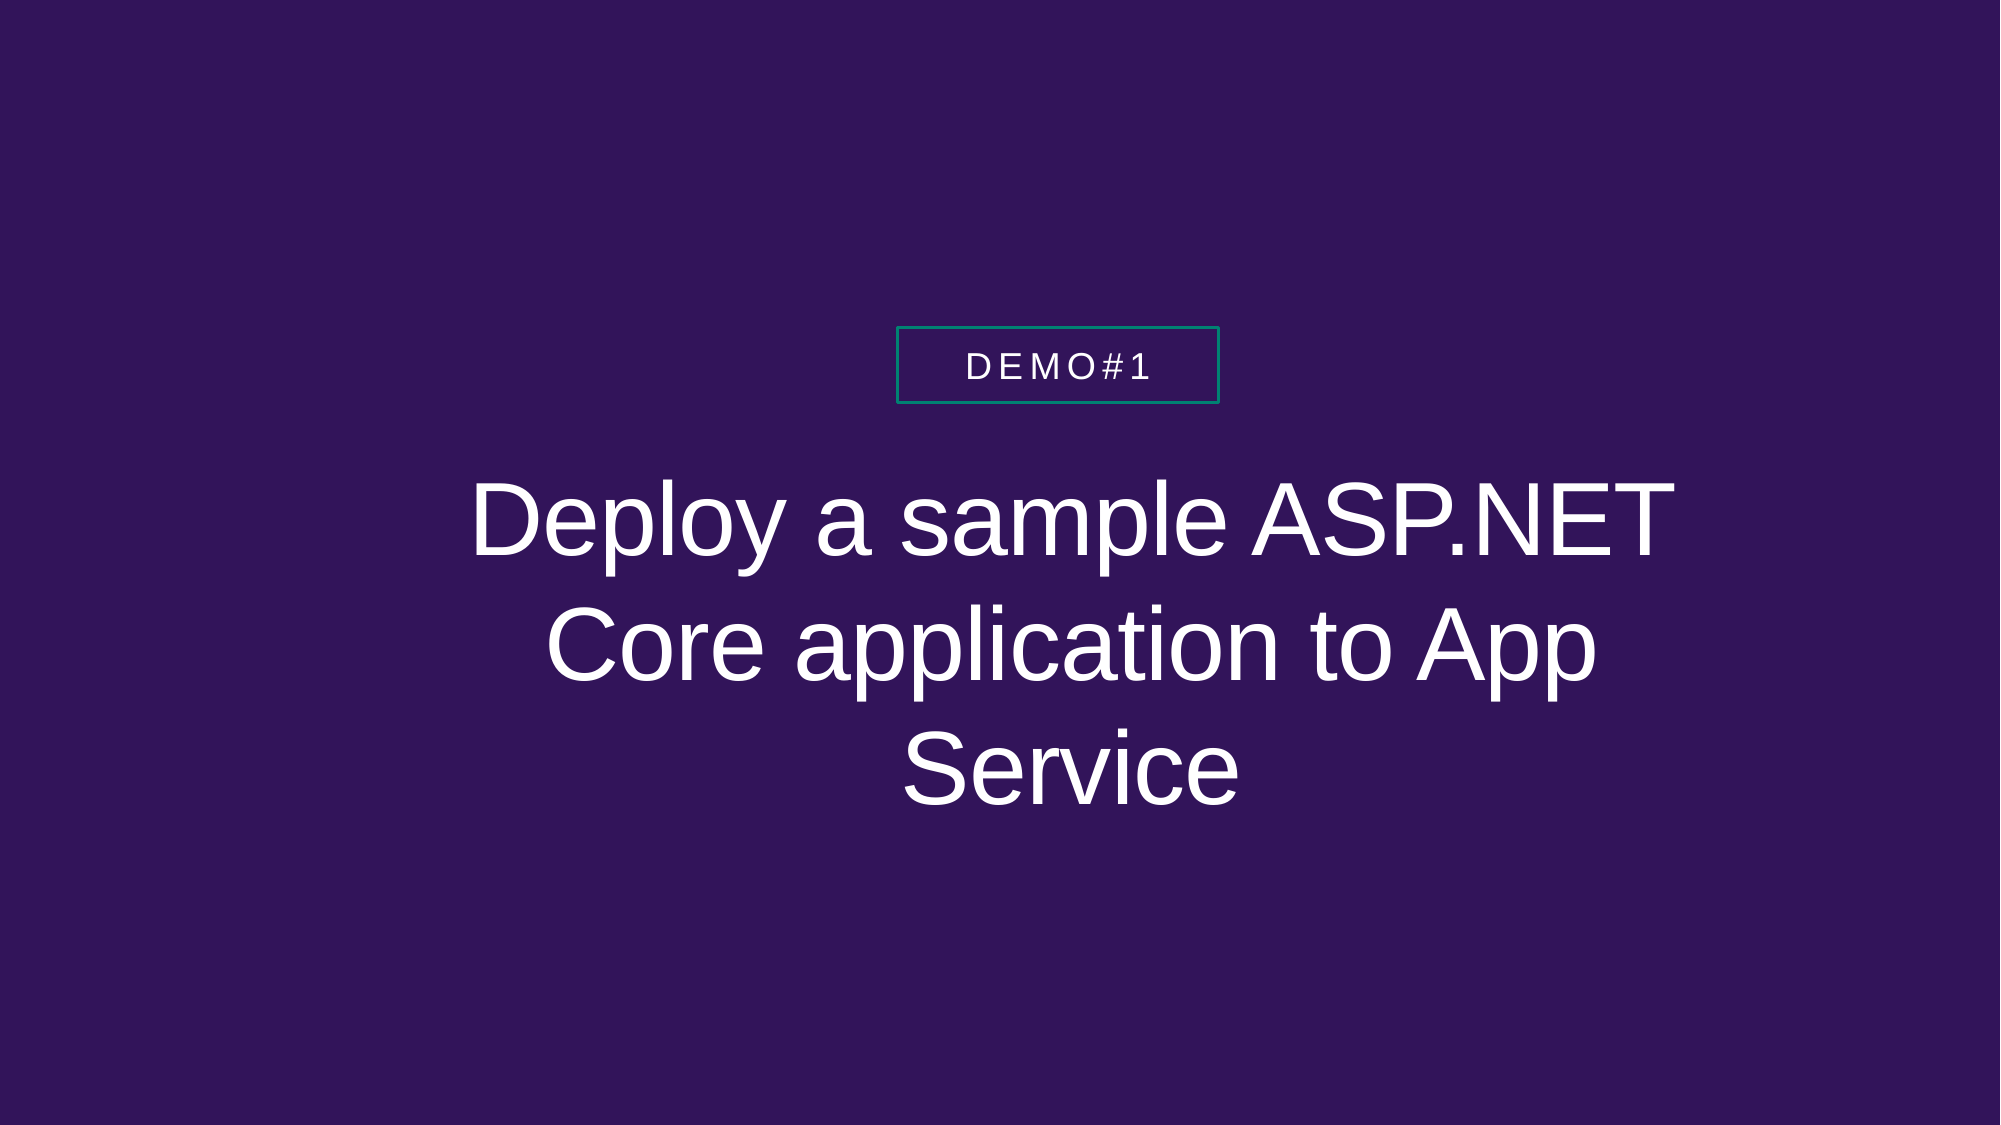

DEMO: Dapr state management and bindings
DEMO#1
Deploy a sample ASP.NET Core application to App Service